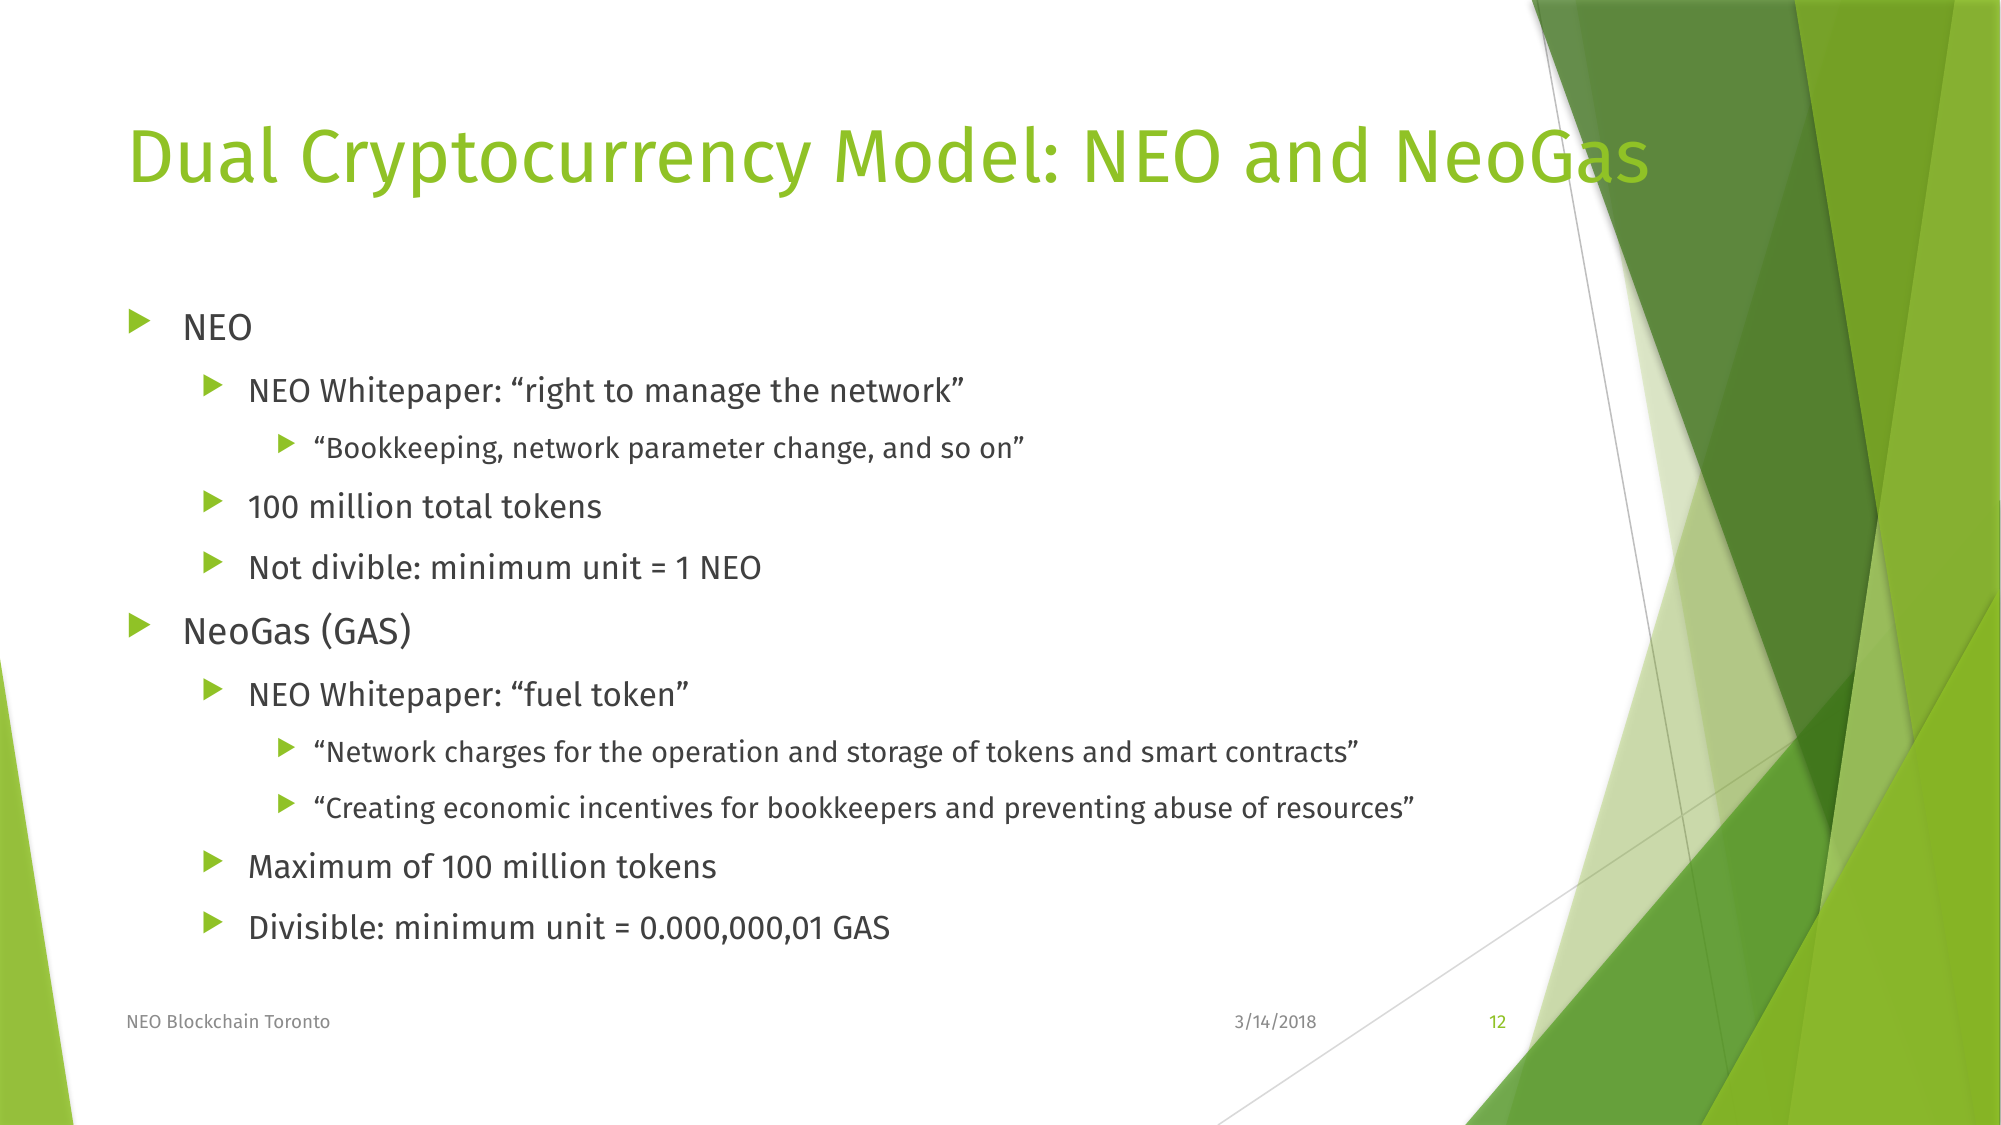

# Dual Cryptocurrency Model: NEO and NeoGas
NEO
NEO Whitepaper: “right to manage the network”
“Bookkeeping, network parameter change, and so on”
100 million total tokens
Not divible: minimum unit = 1 NEO
NeoGas (GAS)
NEO Whitepaper: “fuel token”
“Network charges for the operation and storage of tokens and smart contracts”
“Creating economic incentives for bookkeepers and preventing abuse of resources”
Maximum of 100 million tokens
Divisible: minimum unit = 0.000,000,01 GAS

NEO Blockchain Toronto
3/14/2018
12